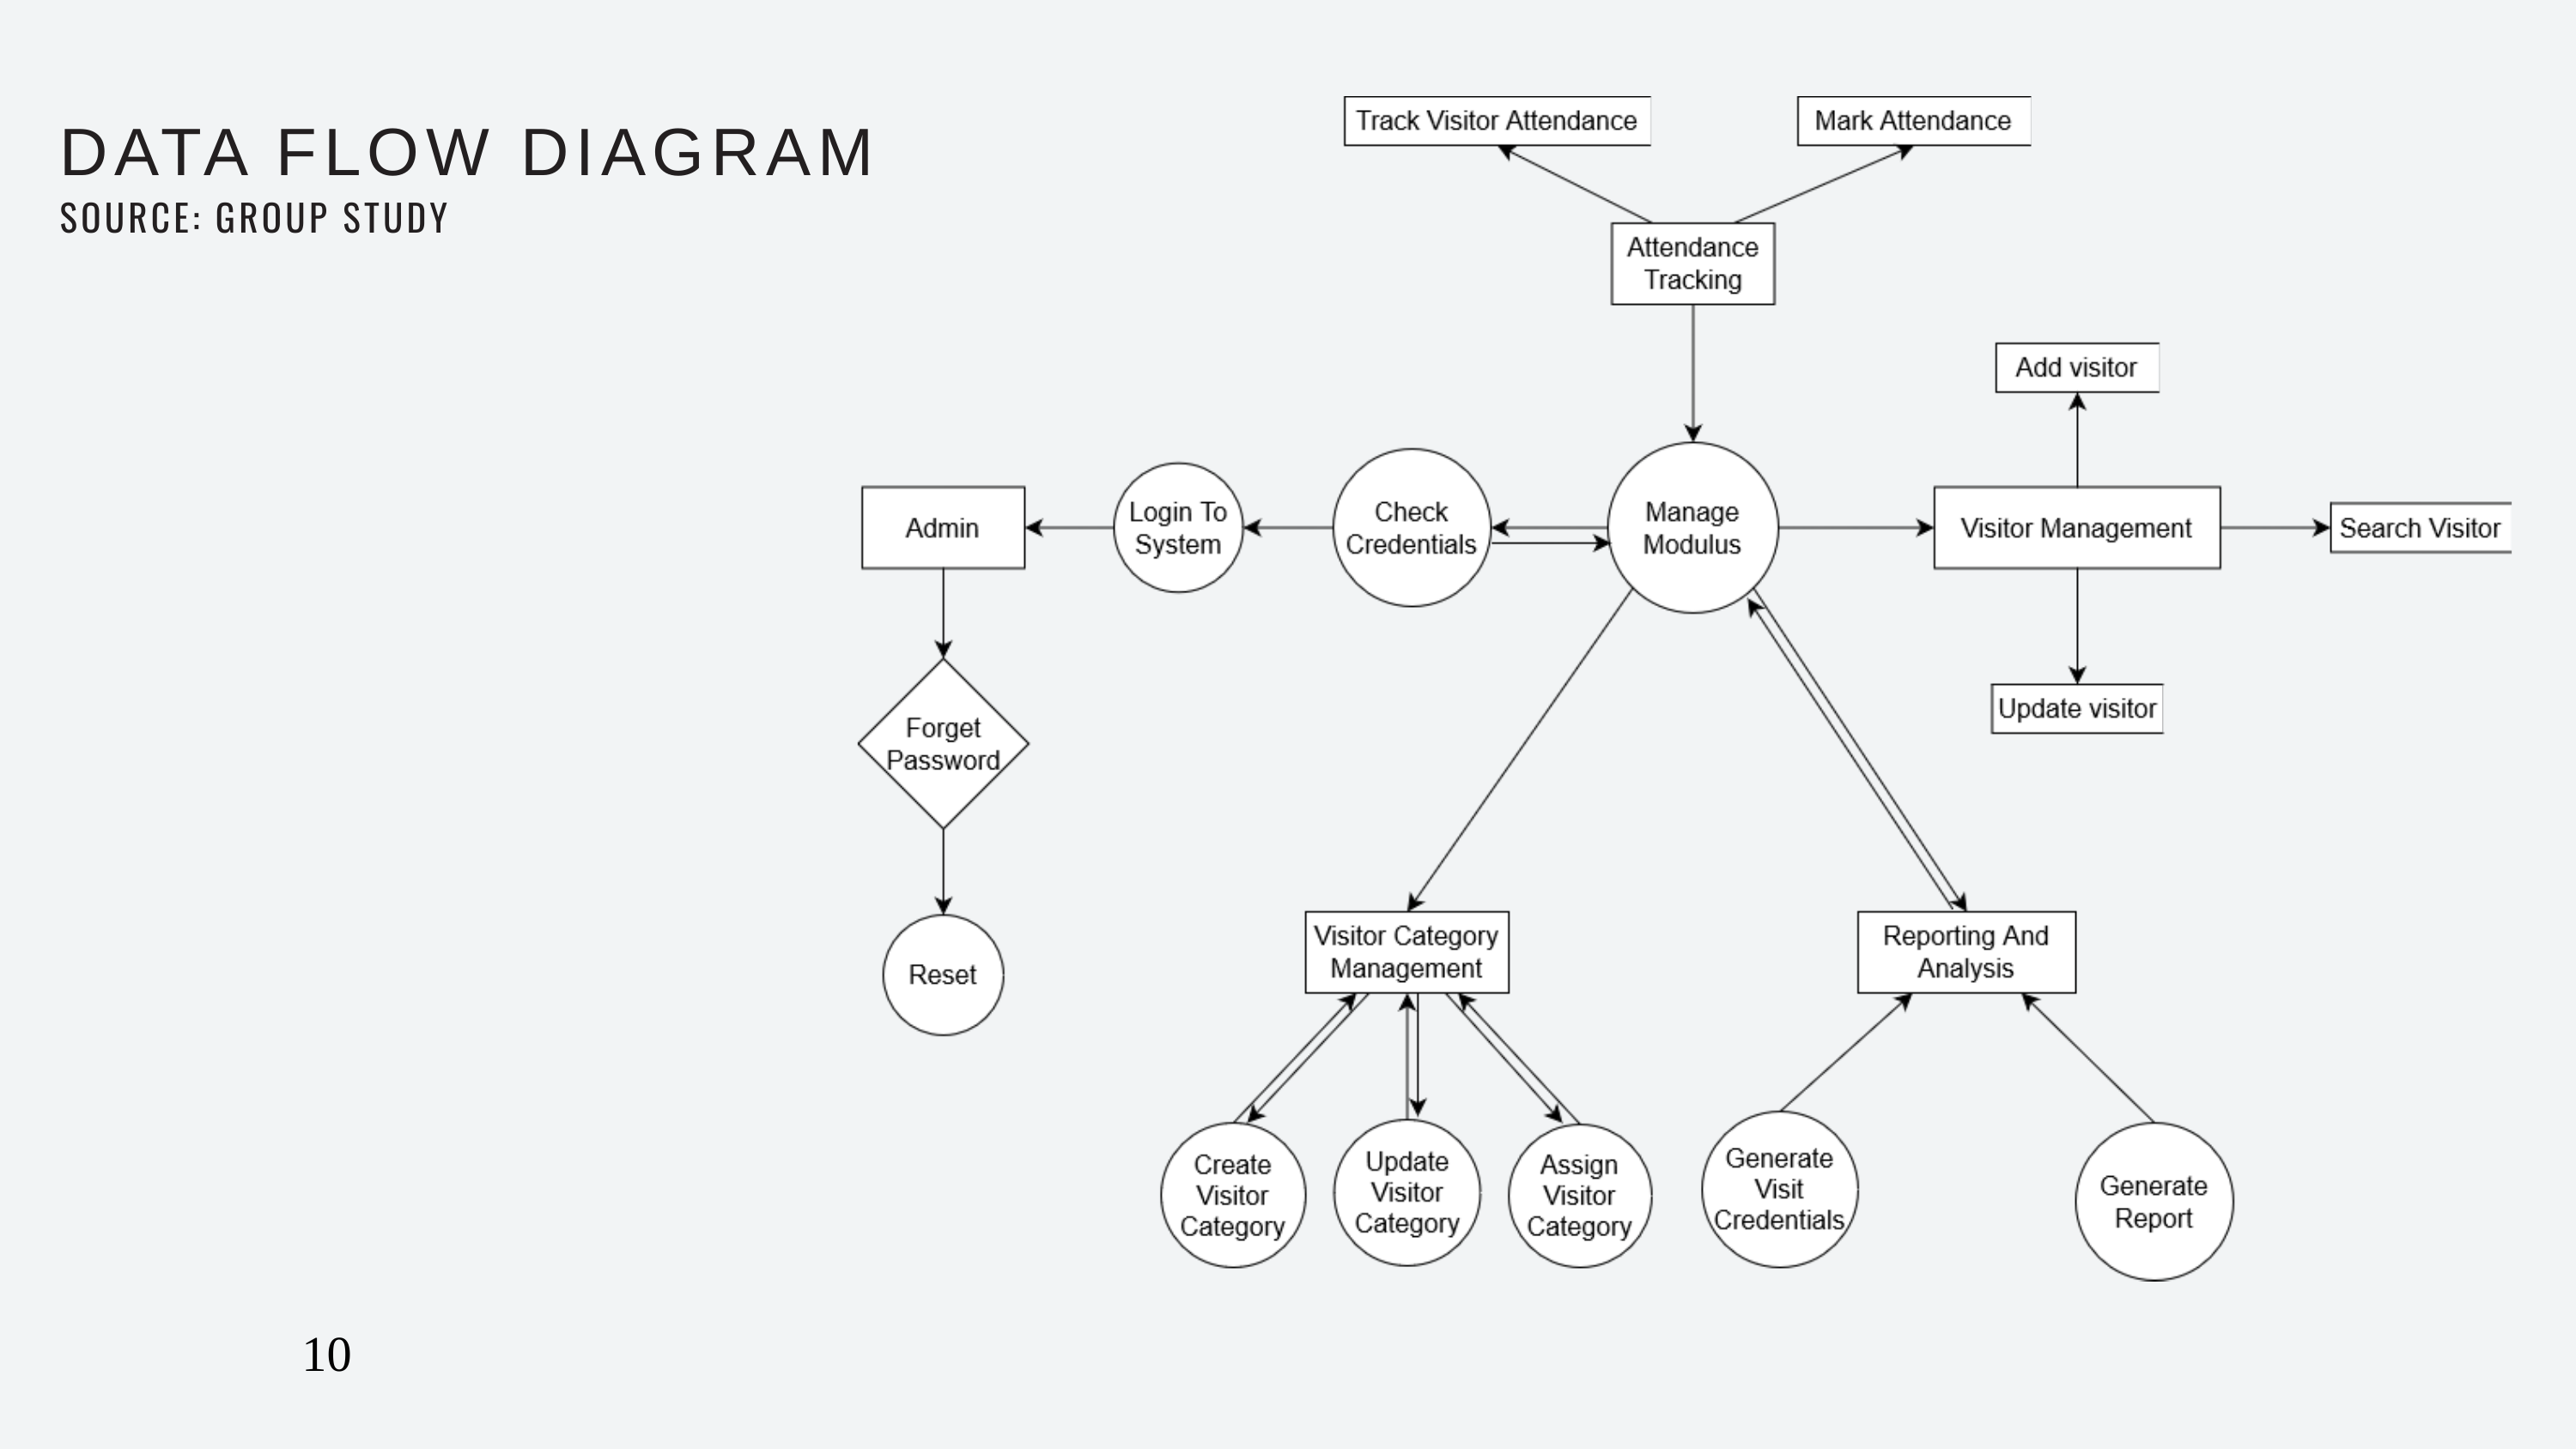

DATA FLOW DIAGRAM
SOURCE: GROUP STUDY

10